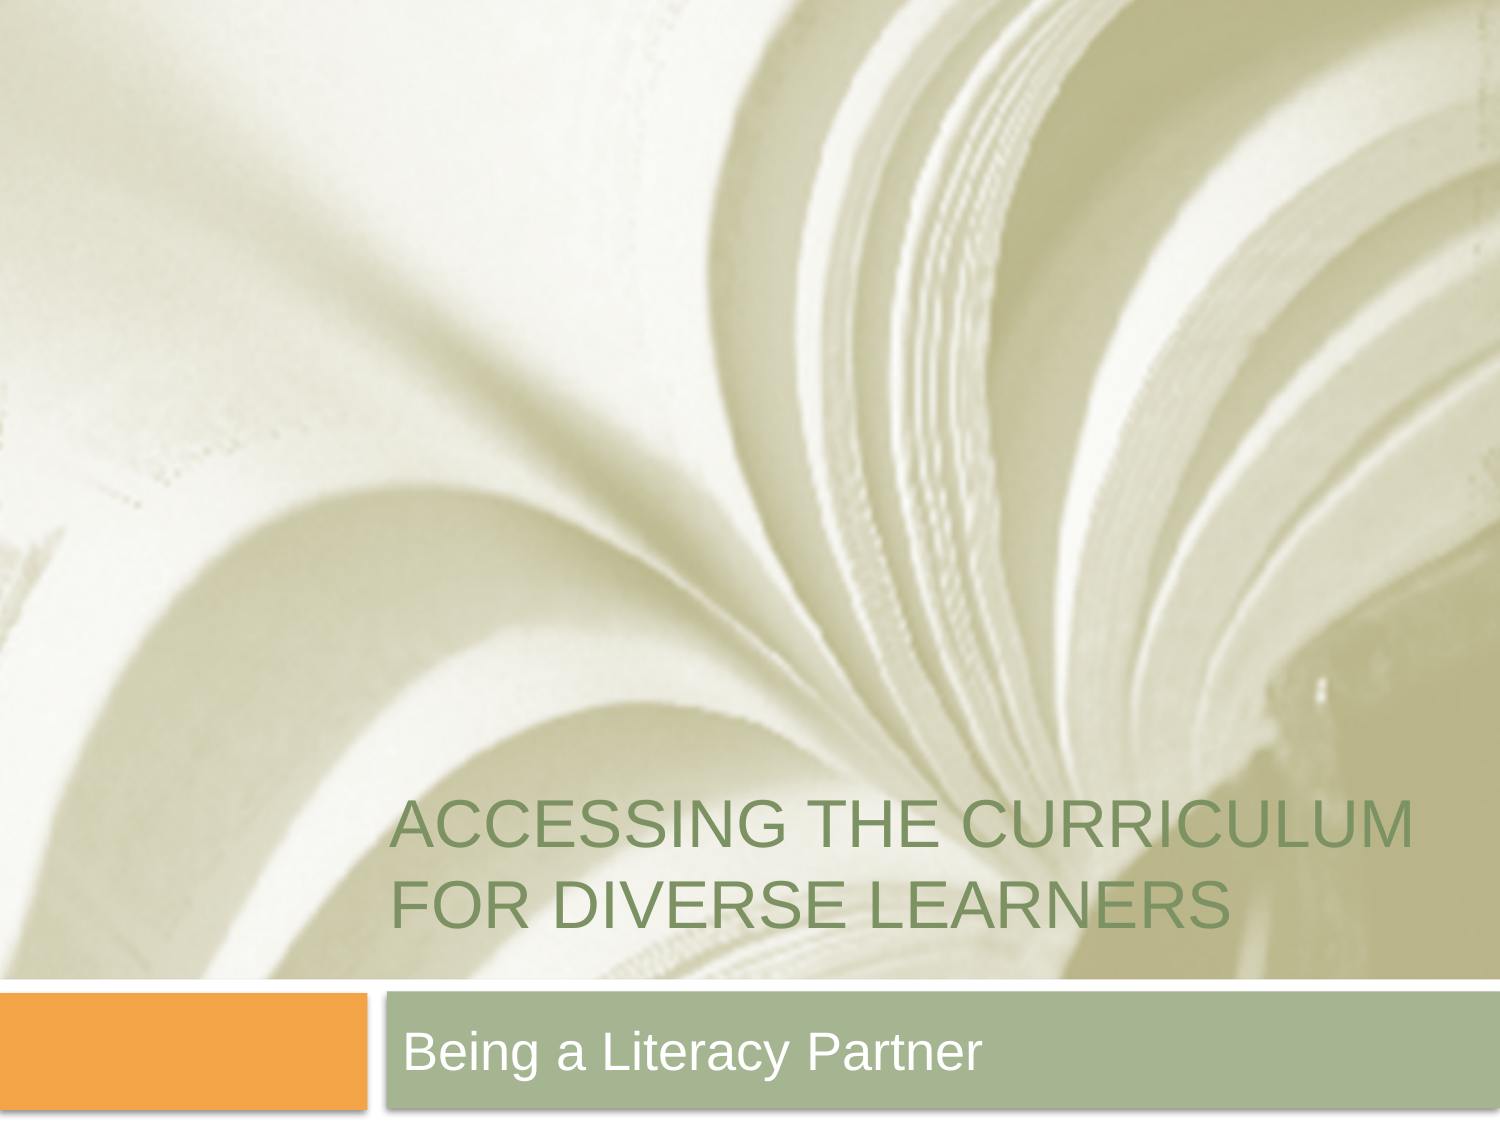

# Accessing the Curriculum for Diverse Learners
Being a Literacy Partner